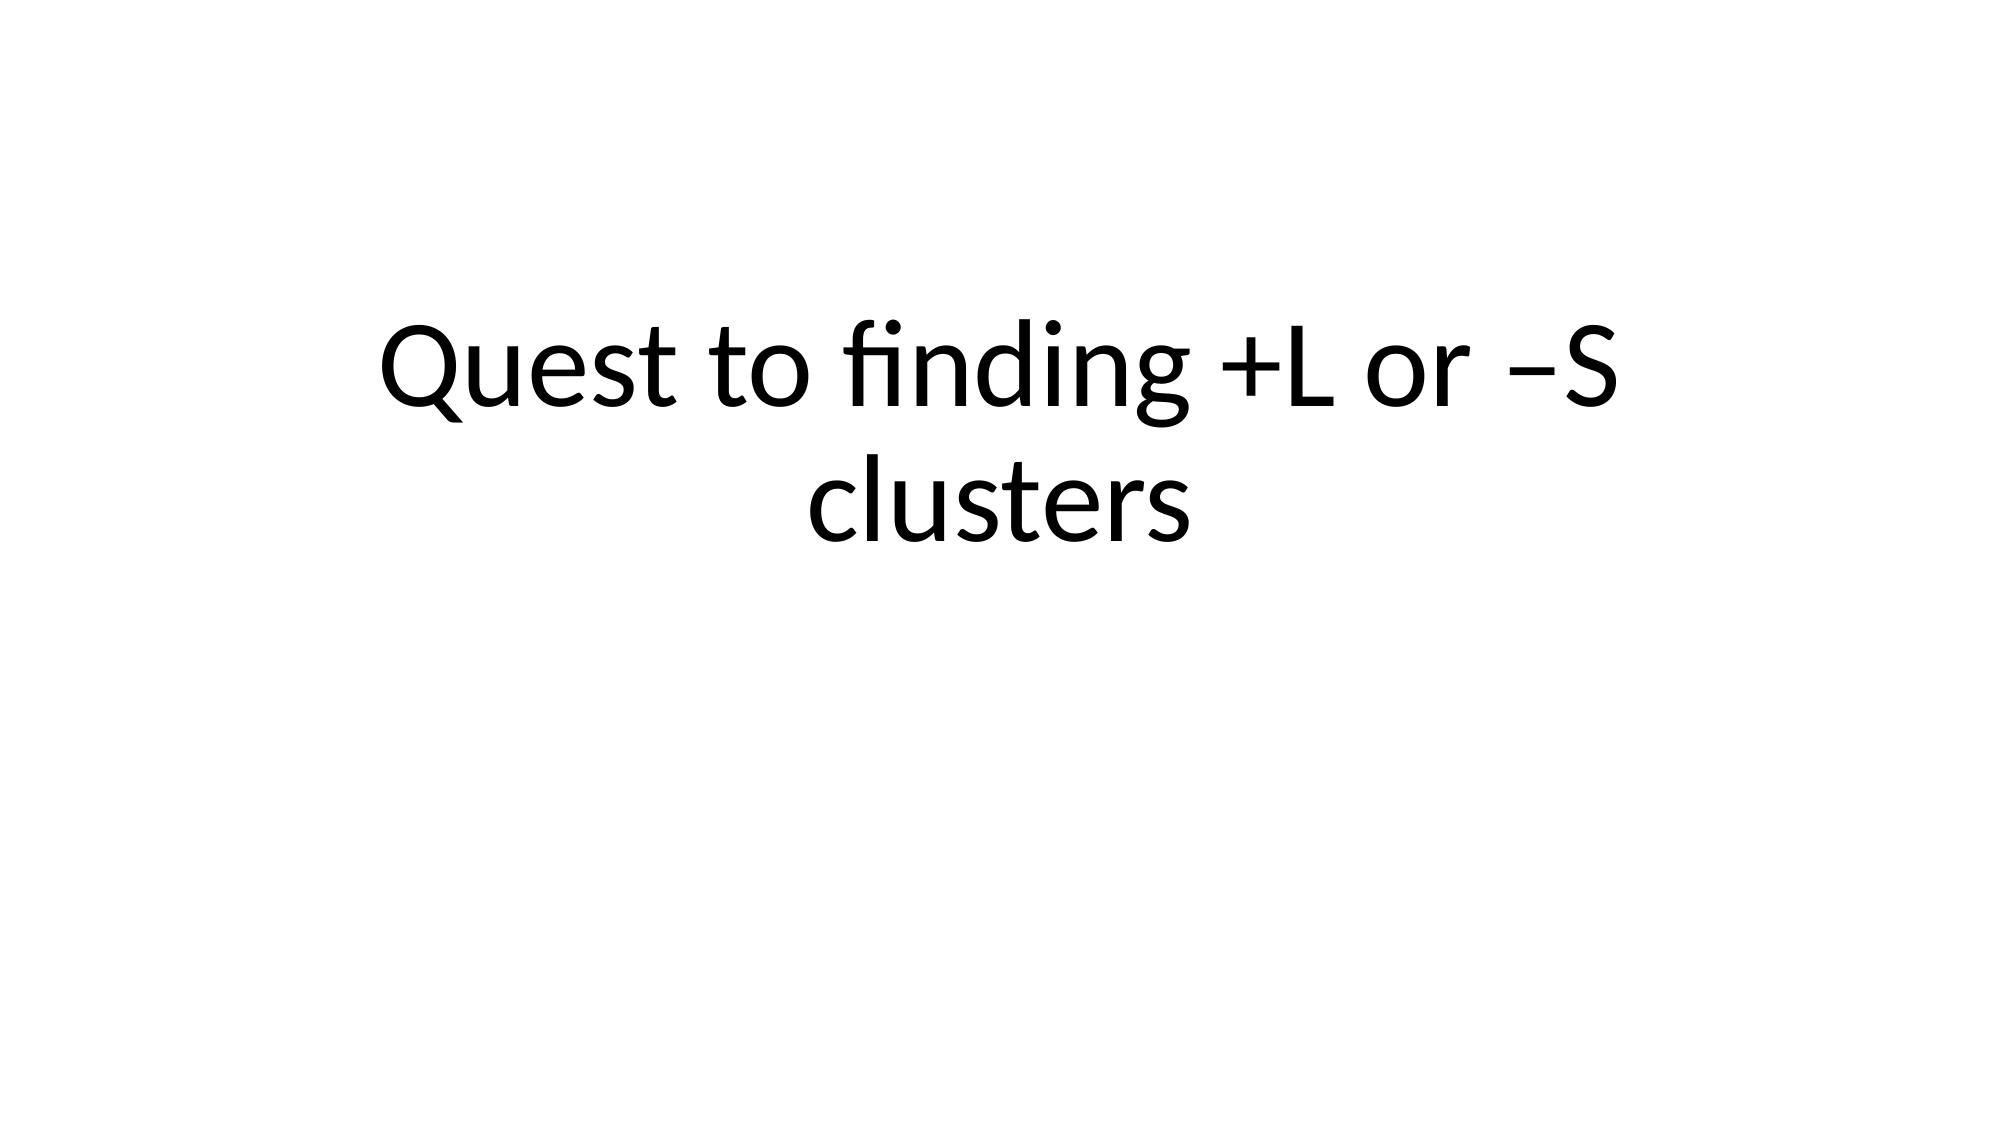

# Quest to finding +L or –S clusters